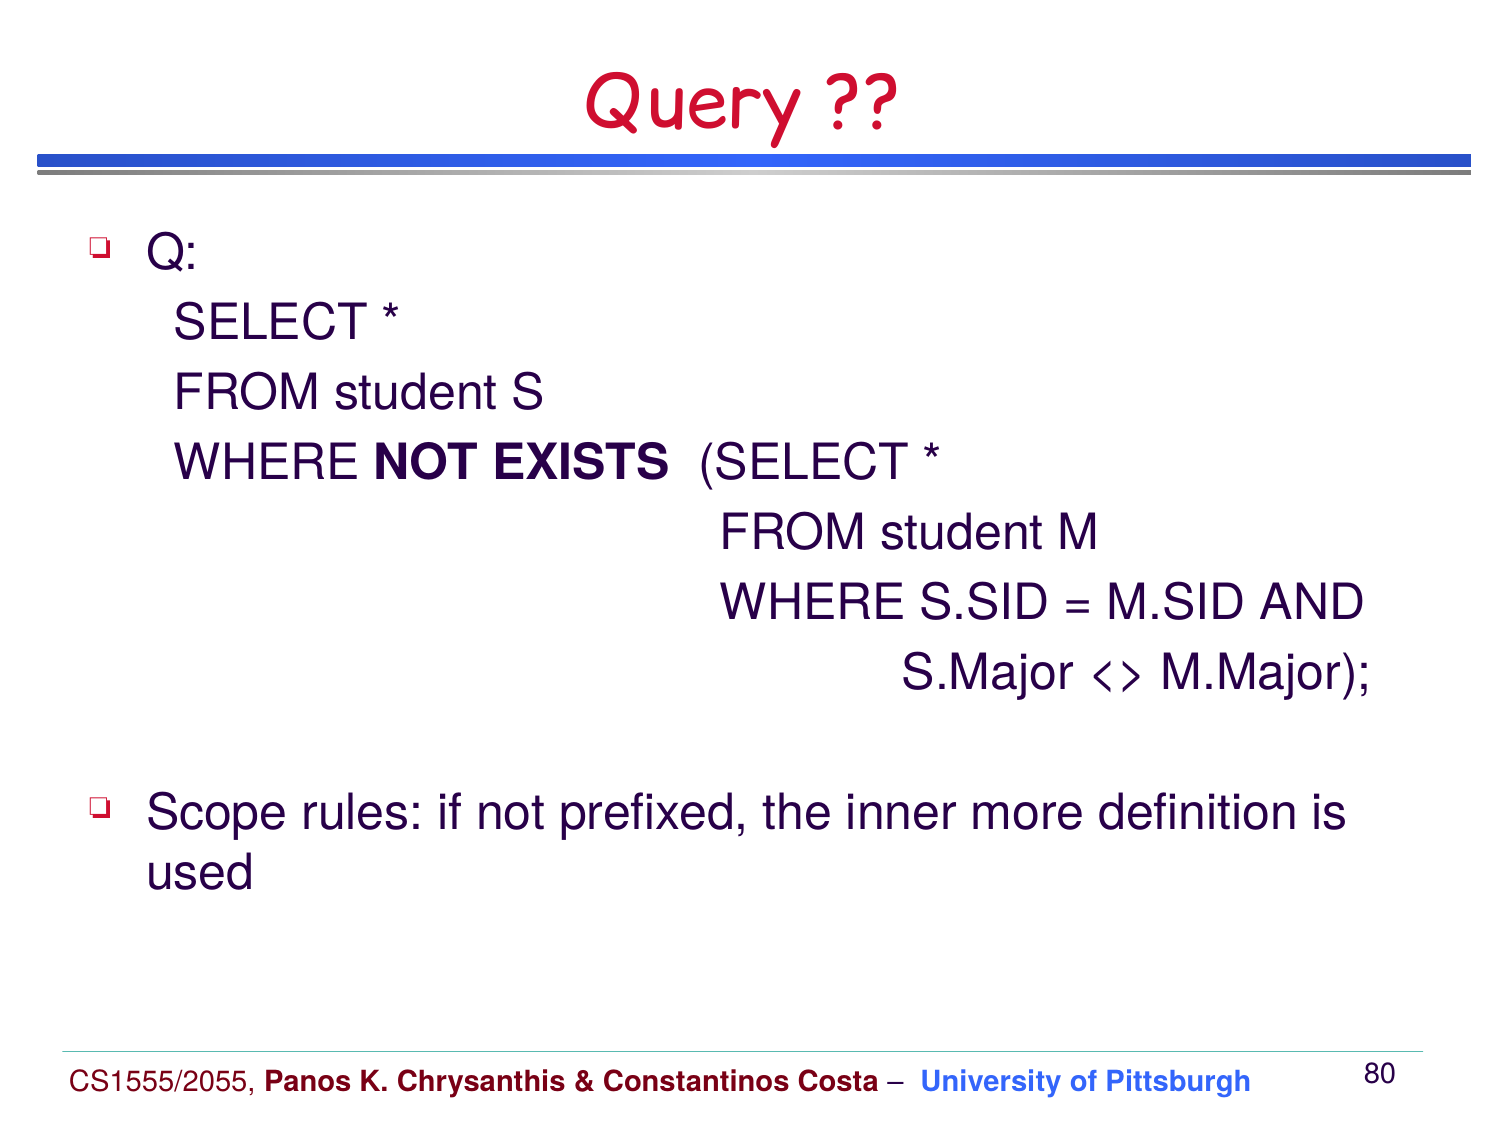

# Query ??
Q:
      SELECT *
      FROM student S
      WHERE NOT EXISTS  (SELECT *
                                             FROM student M
                                             WHERE S.SID = M.SID AND
                                                          S.Major <> M.Major);

Scope rules: if not prefixed, the inner more definition is used